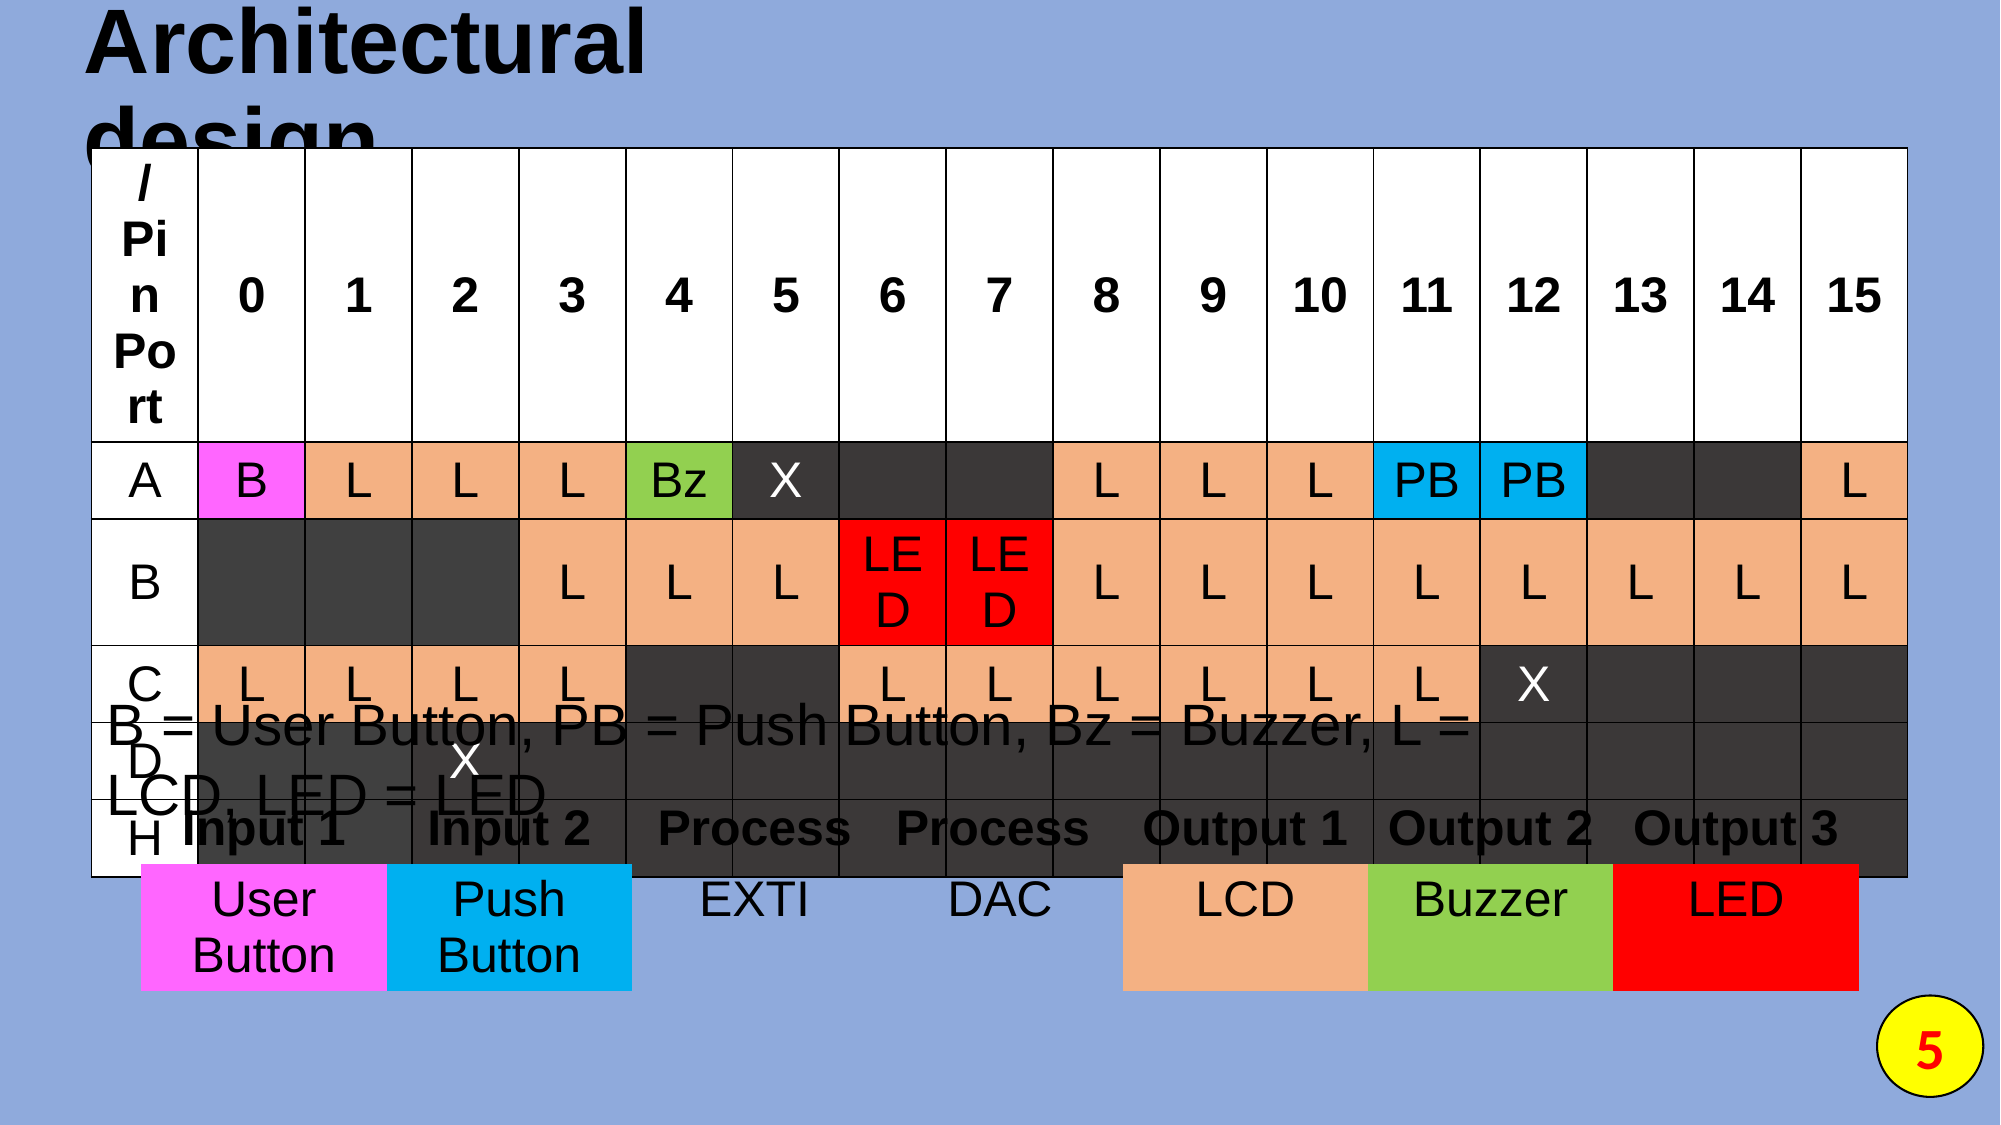

# Architectural design
| /Pin Port | 0 | 1 | 2 | 3 | 4 | 5 | 6 | 7 | 8 | 9 | 10 | 11 | 12 | 13 | 14 | 15 |
| --- | --- | --- | --- | --- | --- | --- | --- | --- | --- | --- | --- | --- | --- | --- | --- | --- |
| A | B | L | L | L | Bz | X |  |  | L | L | L | PB | PB |  |  | L |
| B |  |  |  | L | L | L | LED | LED | L | L | L | L | L | L | L | L |
| C | L | L | L | L |  |  | L | L | L | L | L | L | X |  |  |  |
| D |  |  | X |  |  |  |  |  |  |  |  |  |  |  |  |  |
| H |  |  |  |  |  |  |  |  |  |  |  |  |  |  |  |  |
B = User Button, PB = Push Button, Bz = Buzzer, L =  LCD, LED = LED
| Input 1 | Input 2 | Process | Process | Output 1 | Output 2 | Output 3 |
| --- | --- | --- | --- | --- | --- | --- |
| User Button | Push Button | EXTI | DAC | LCD | Buzzer | LED |
5